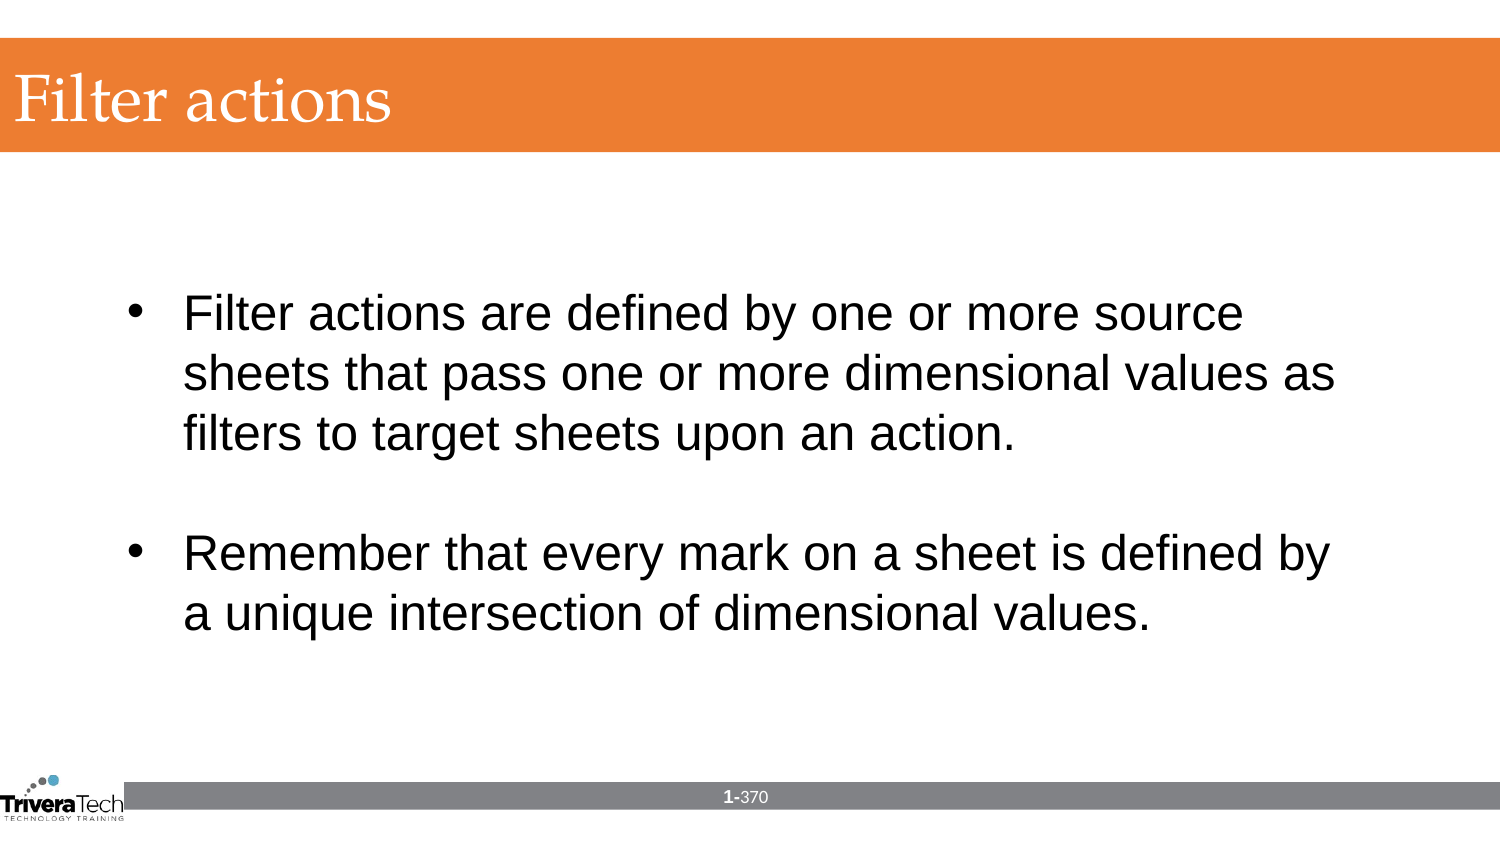

Filter actions
Filter actions are defined by one or more source sheets that pass one or more dimensional values as filters to target sheets upon an action.

Remember that every mark on a sheet is defined by a unique intersection of dimensional values.
1-370